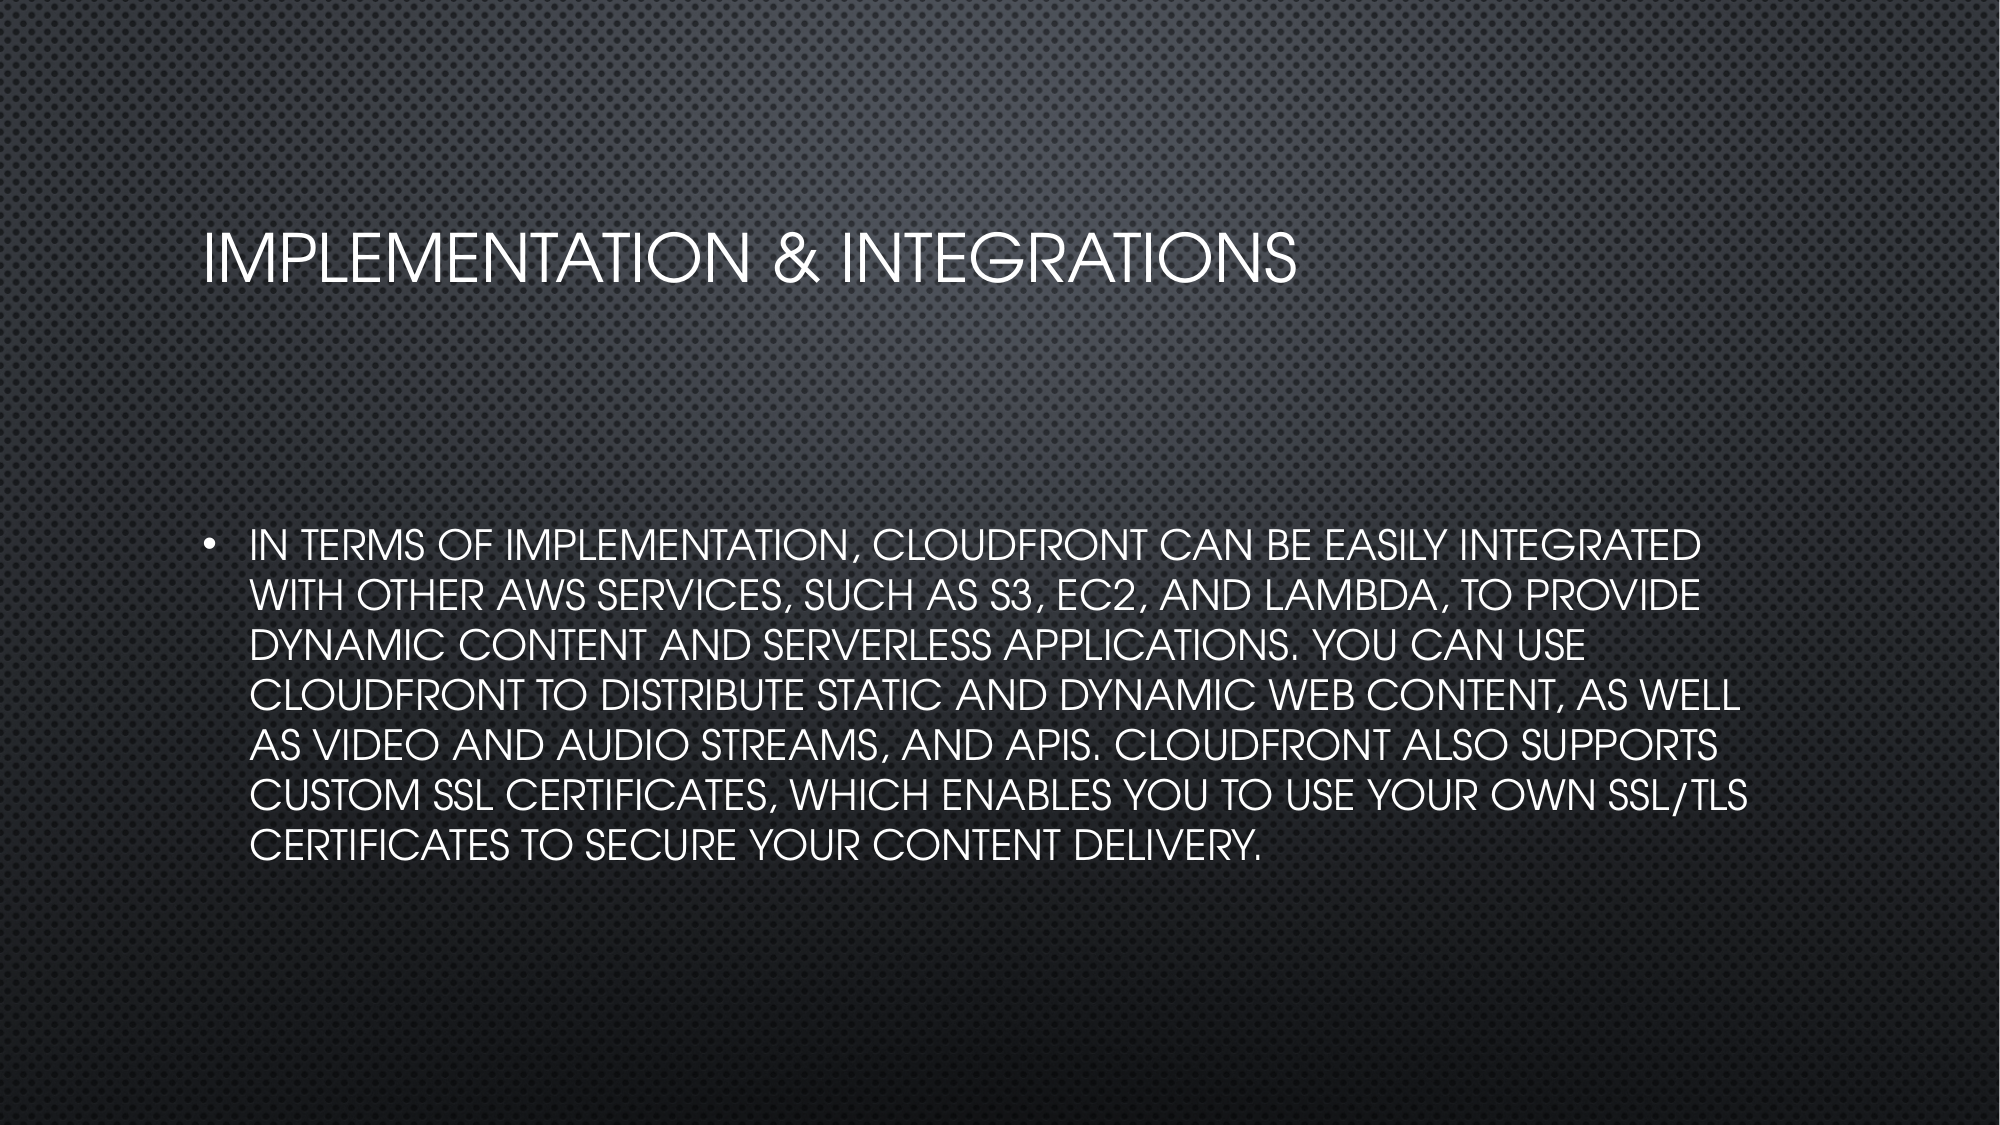

# Implementation & Integrations
In terms of implementation, CloudFront can be easily integrated with other AWS services, such as S3, EC2, and Lambda, to provide dynamic content and serverless applications. You can use CloudFront to distribute static and dynamic web content, as well as video and audio streams, and APIs. CloudFront also supports custom SSL certificates, which enables you to use your own SSL/TLS certificates to secure your content delivery.